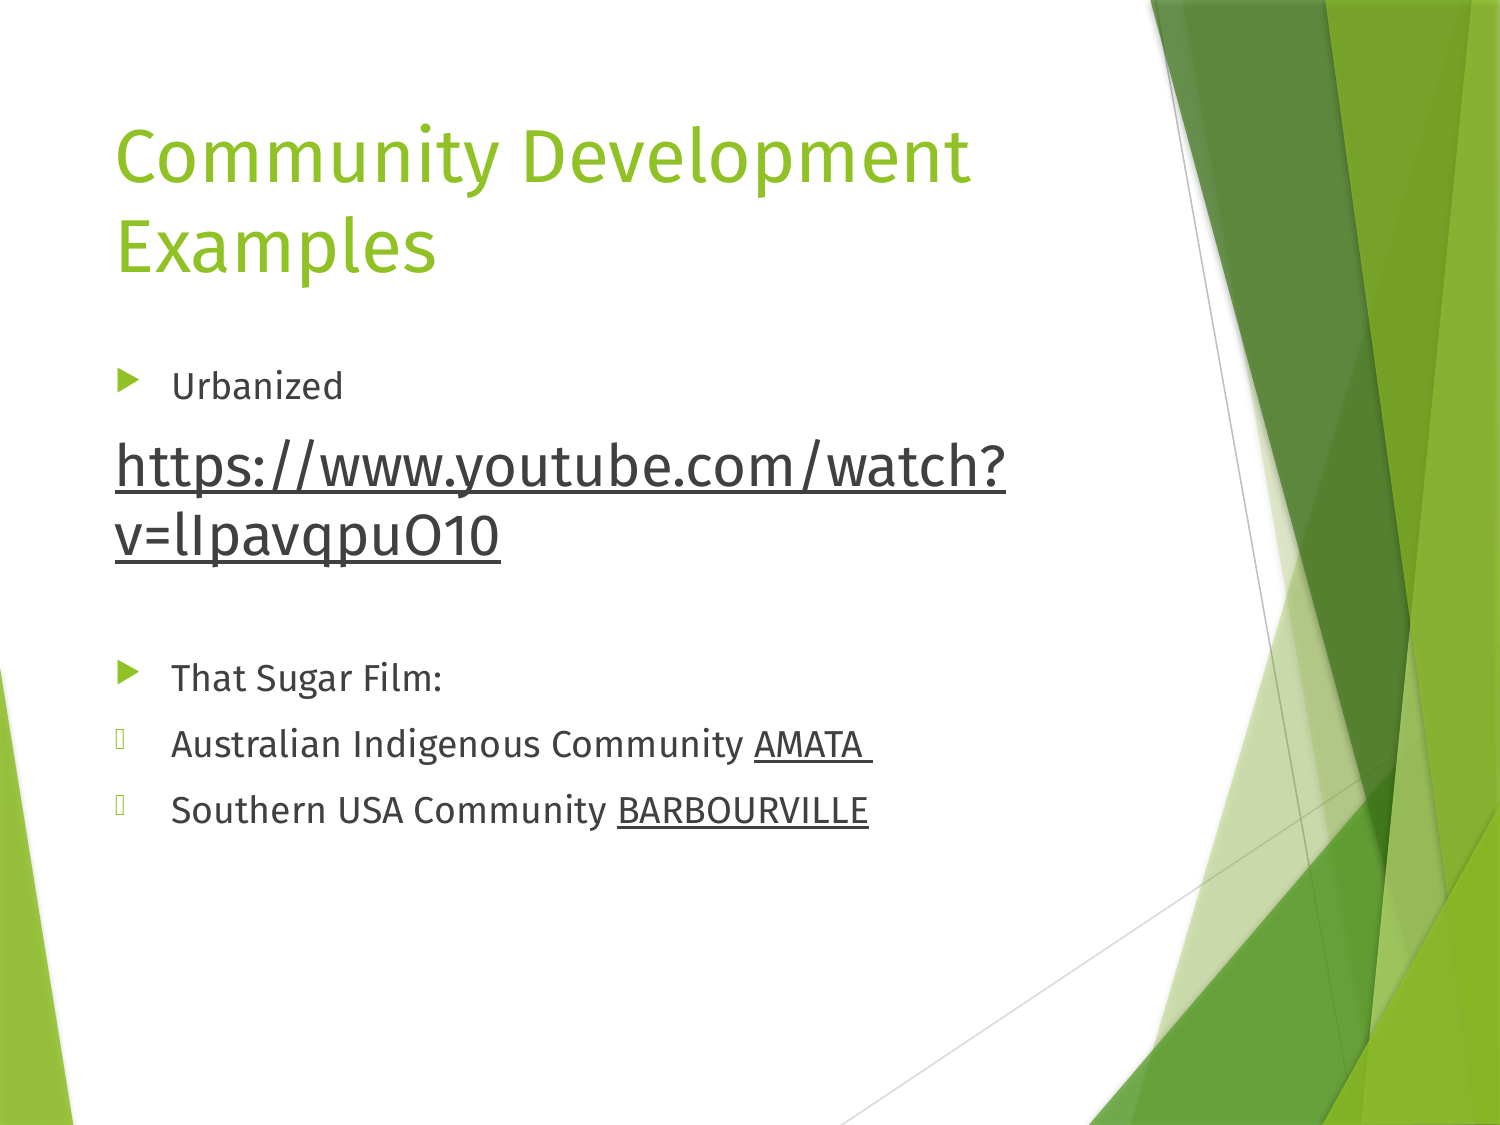

# Community Development Examples
Urbanized
https://www.youtube.com/watch?v=lIpavqpuO10

That Sugar Film:
Australian Indigenous Community AMATA
Southern USA Community BARBOURVILLE